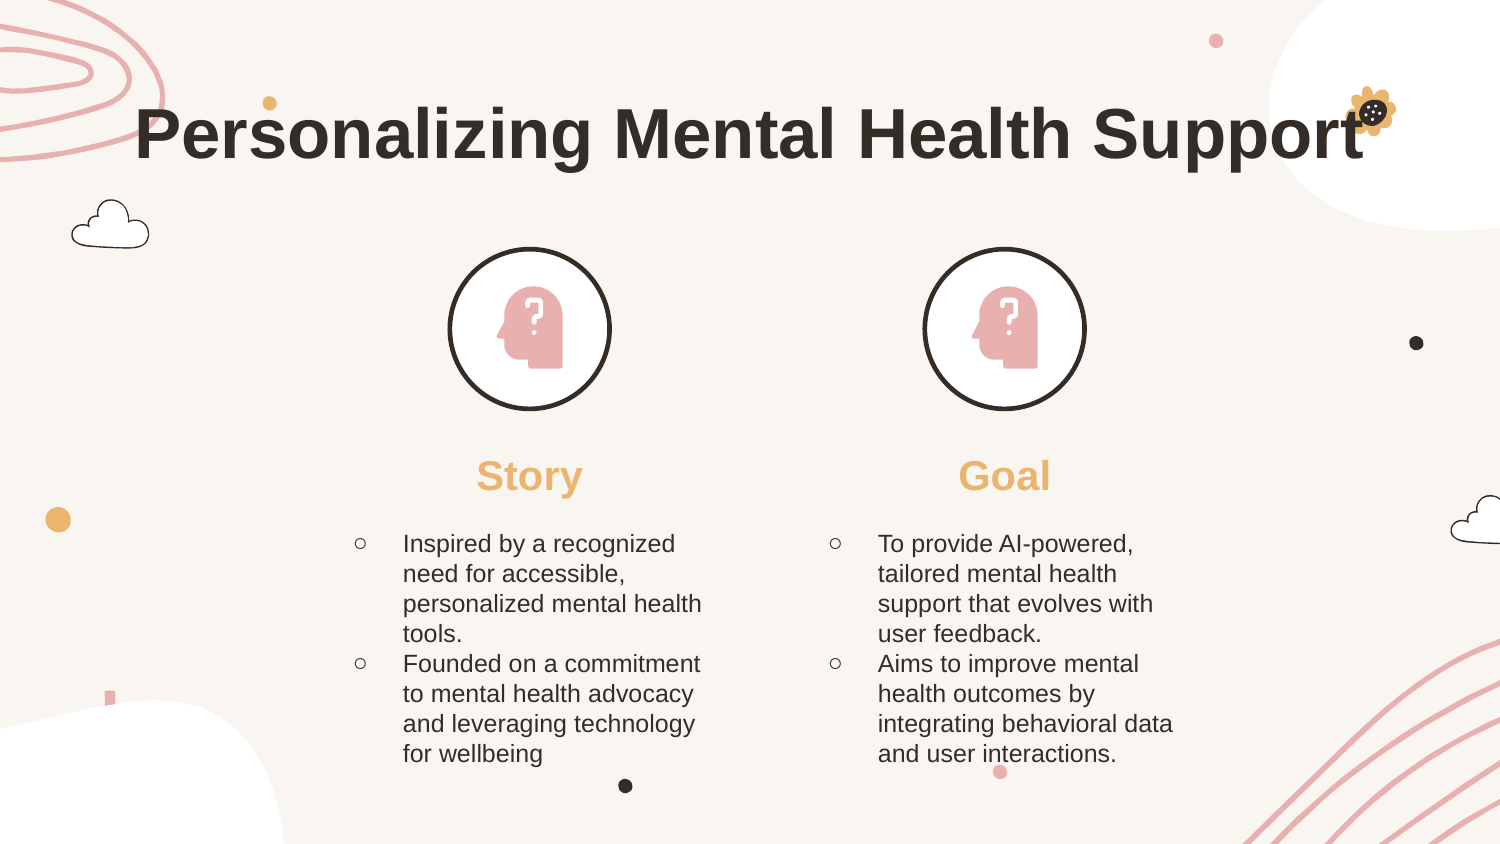

# Personalizing Mental Health Support

Story
Goal
Inspired by a recognized need for accessible, personalized mental health tools.
Founded on a commitment to mental health advocacy and leveraging technology for wellbeing

To provide AI-powered, tailored mental health support that evolves with user feedback.
Aims to improve mental health outcomes by integrating behavioral data and user interactions.